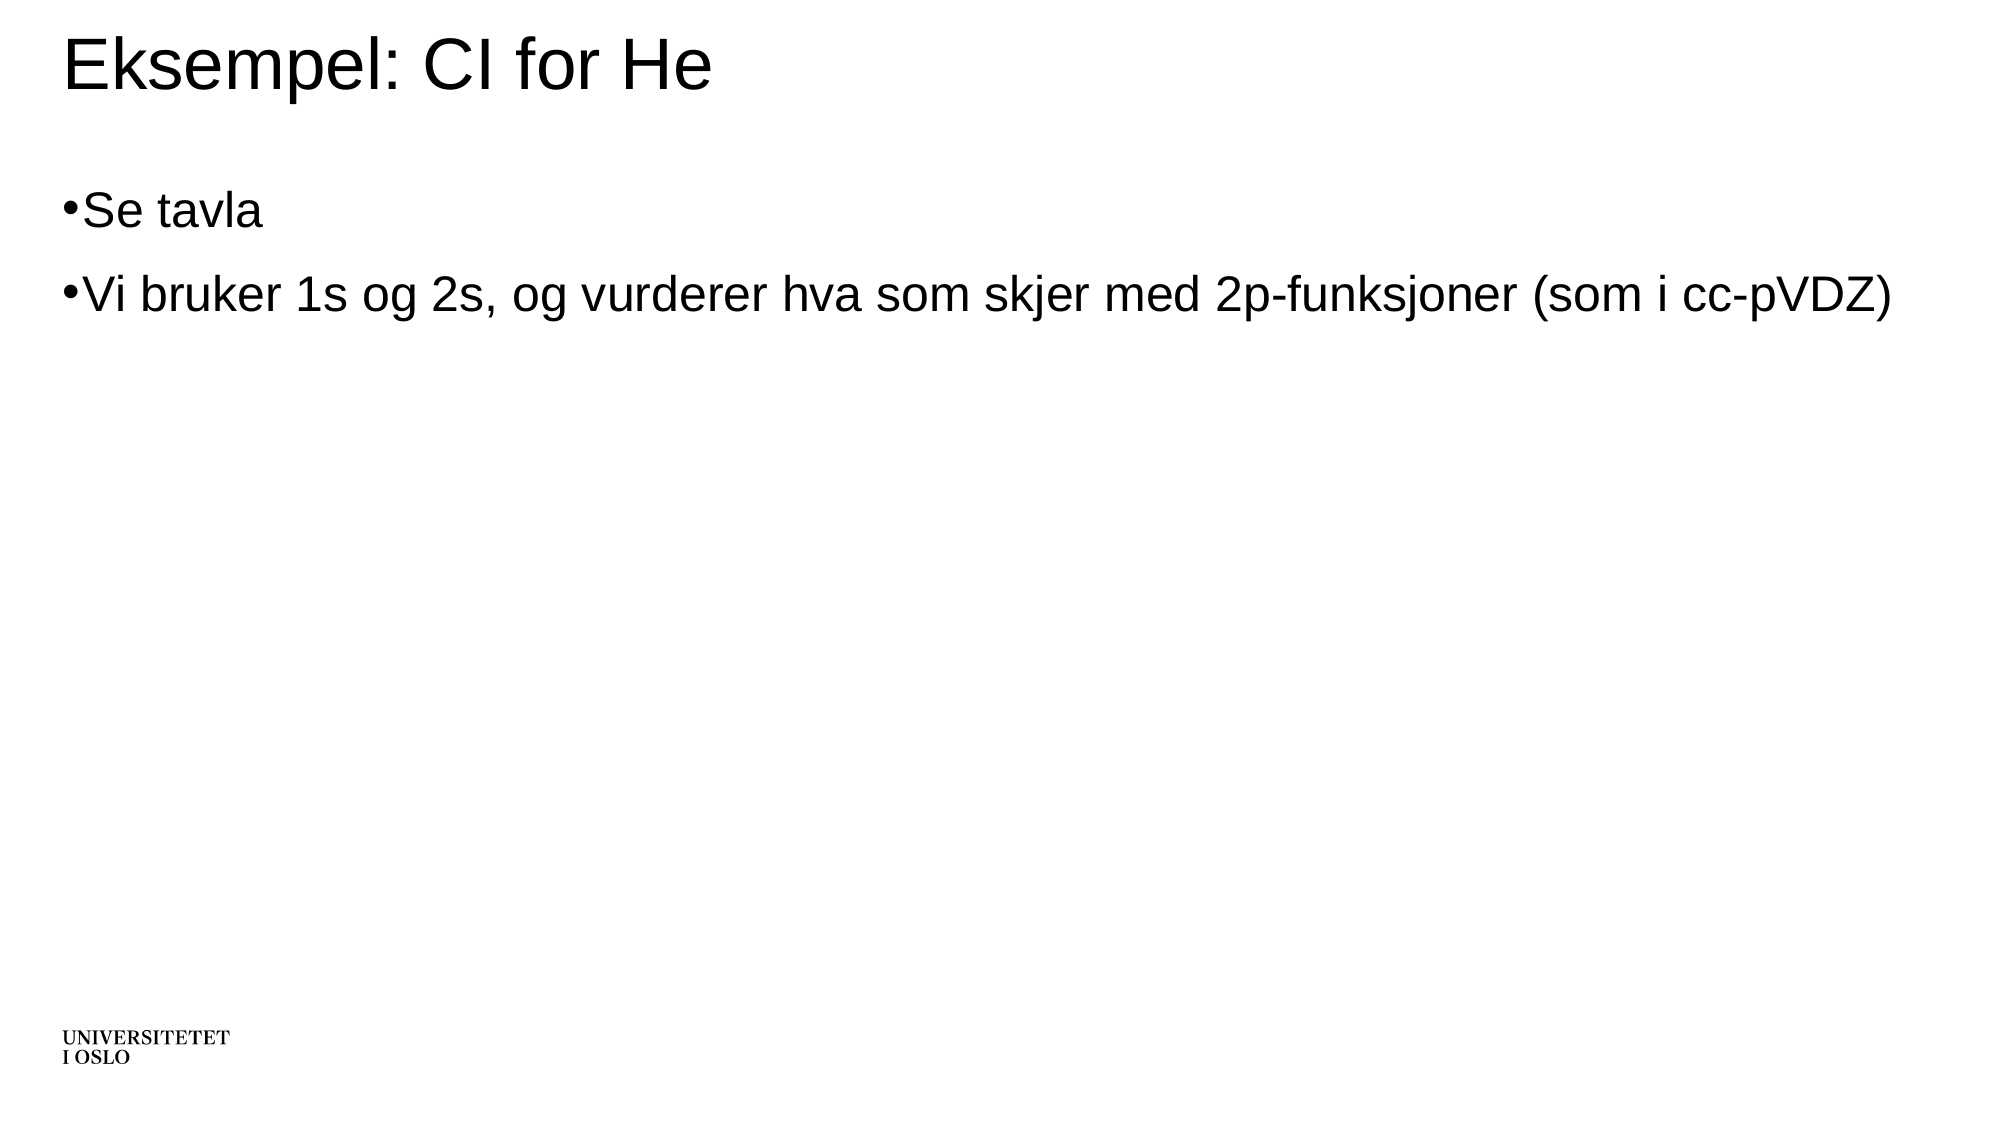

# Eksempel: CI for He
Se tavla
Vi bruker 1s og 2s, og vurderer hva som skjer med 2p-funksjoner (som i cc-pVDZ)